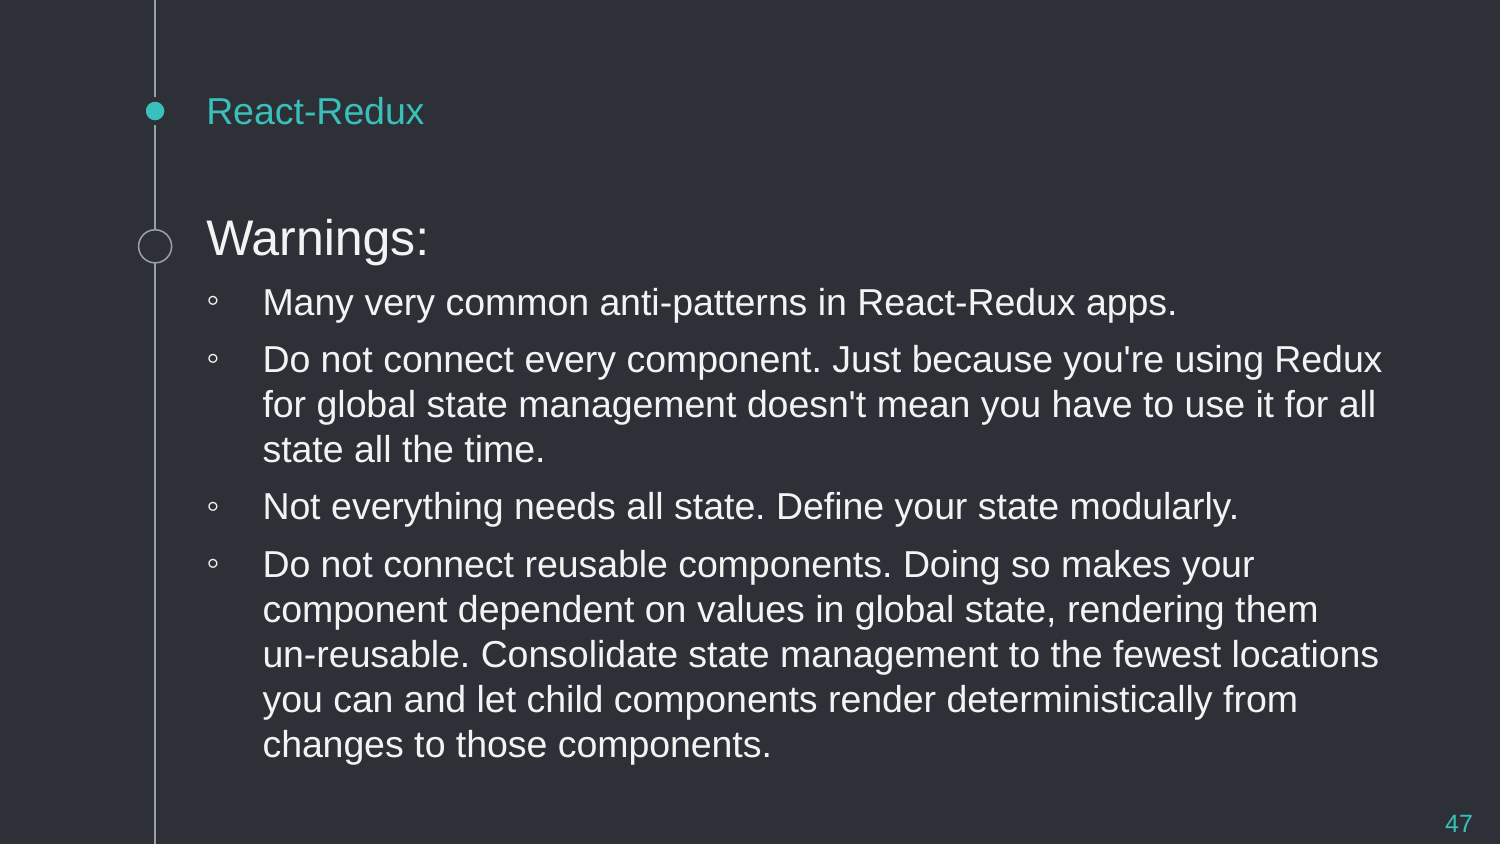

# React-Redux
Warnings:
Many very common anti-patterns in React-Redux apps.
Do not connect every component. Just because you're using Redux for global state management doesn't mean you have to use it for all state all the time.
Not everything needs all state. Define your state modularly.
Do not connect reusable components. Doing so makes your component dependent on values in global state, rendering them un-reusable. Consolidate state management to the fewest locations you can and let child components render deterministically from changes to those components.
47